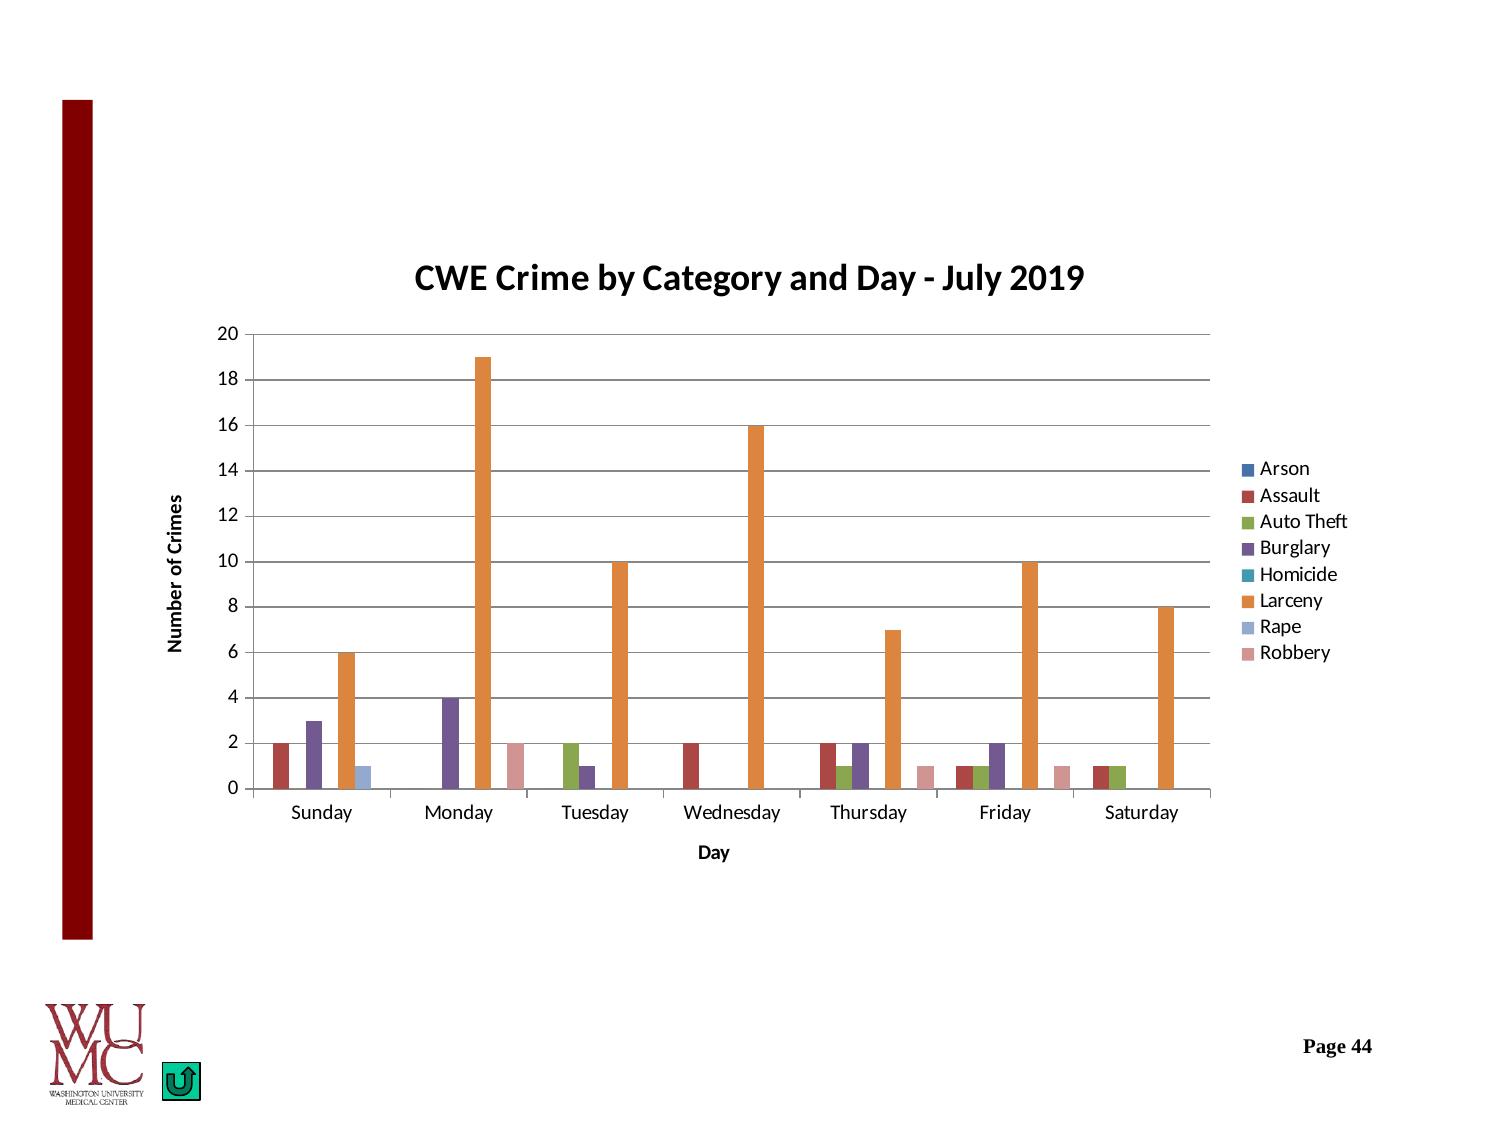

### Chart: CWE Crime by Category and Day - July 2019

| Category | Arson | Assault | Auto Theft | Burglary | Homicide | Larceny | Rape | Robbery |
|---|---|---|---|---|---|---|---|---|
| Sunday | 0.0 | 2.0 | 0.0 | 3.0 | 0.0 | 6.0 | 1.0 | 0.0 |
| Monday | 0.0 | 0.0 | 0.0 | 4.0 | 0.0 | 19.0 | 0.0 | 2.0 |
| Tuesday | 0.0 | 0.0 | 2.0 | 1.0 | 0.0 | 10.0 | 0.0 | 0.0 |
| Wednesday | 0.0 | 2.0 | 0.0 | 0.0 | 0.0 | 16.0 | 0.0 | 0.0 |
| Thursday | 0.0 | 2.0 | 1.0 | 2.0 | 0.0 | 7.0 | 0.0 | 1.0 |
| Friday | 0.0 | 1.0 | 1.0 | 2.0 | 0.0 | 10.0 | 0.0 | 1.0 |
| Saturday | 0.0 | 1.0 | 1.0 | 0.0 | 0.0 | 8.0 | 0.0 | 0.0 |
Page 44